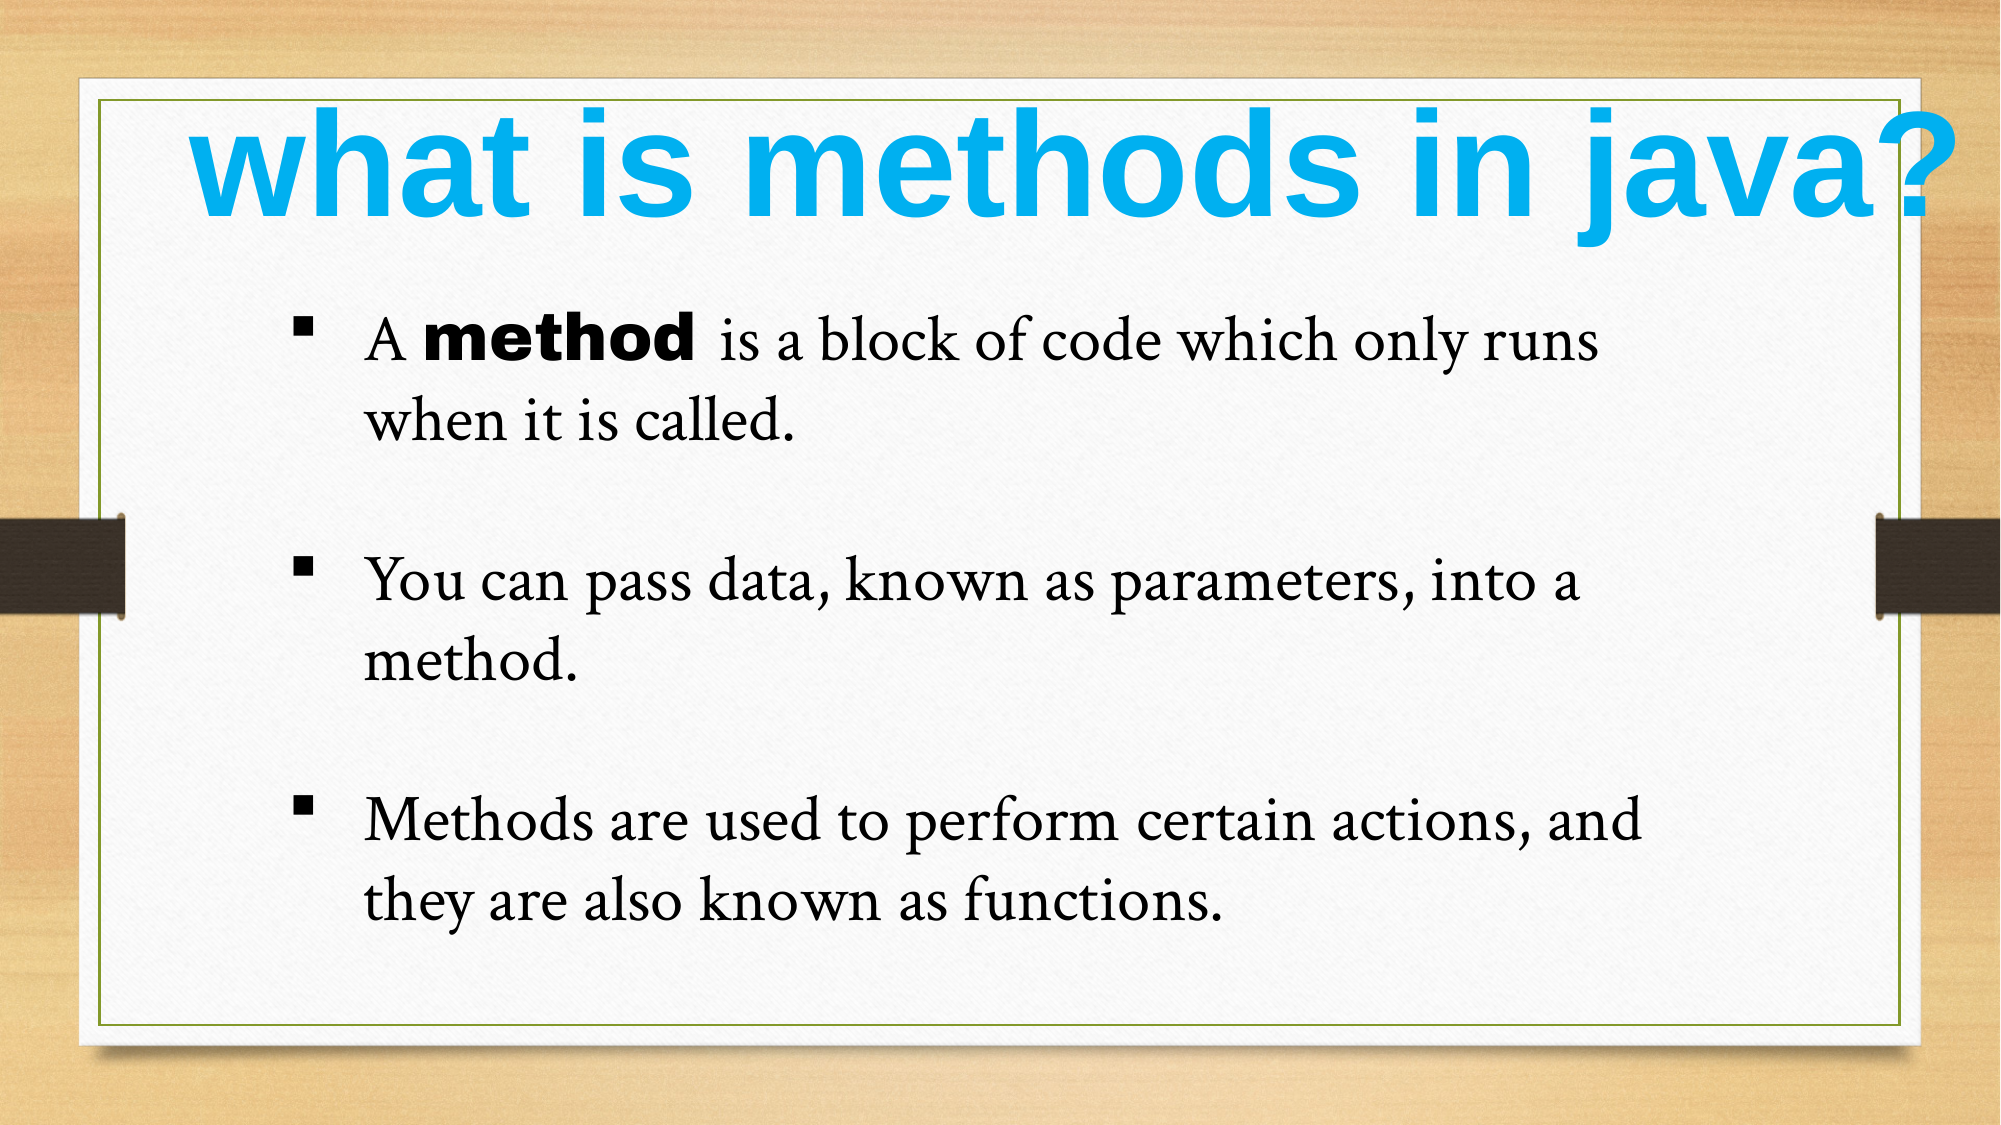

what is methods in java?
A method is a block of code which only runs when it is called.

You can pass data, known as parameters, into a method.

Methods are used to perform certain actions, and they are also known as functions.